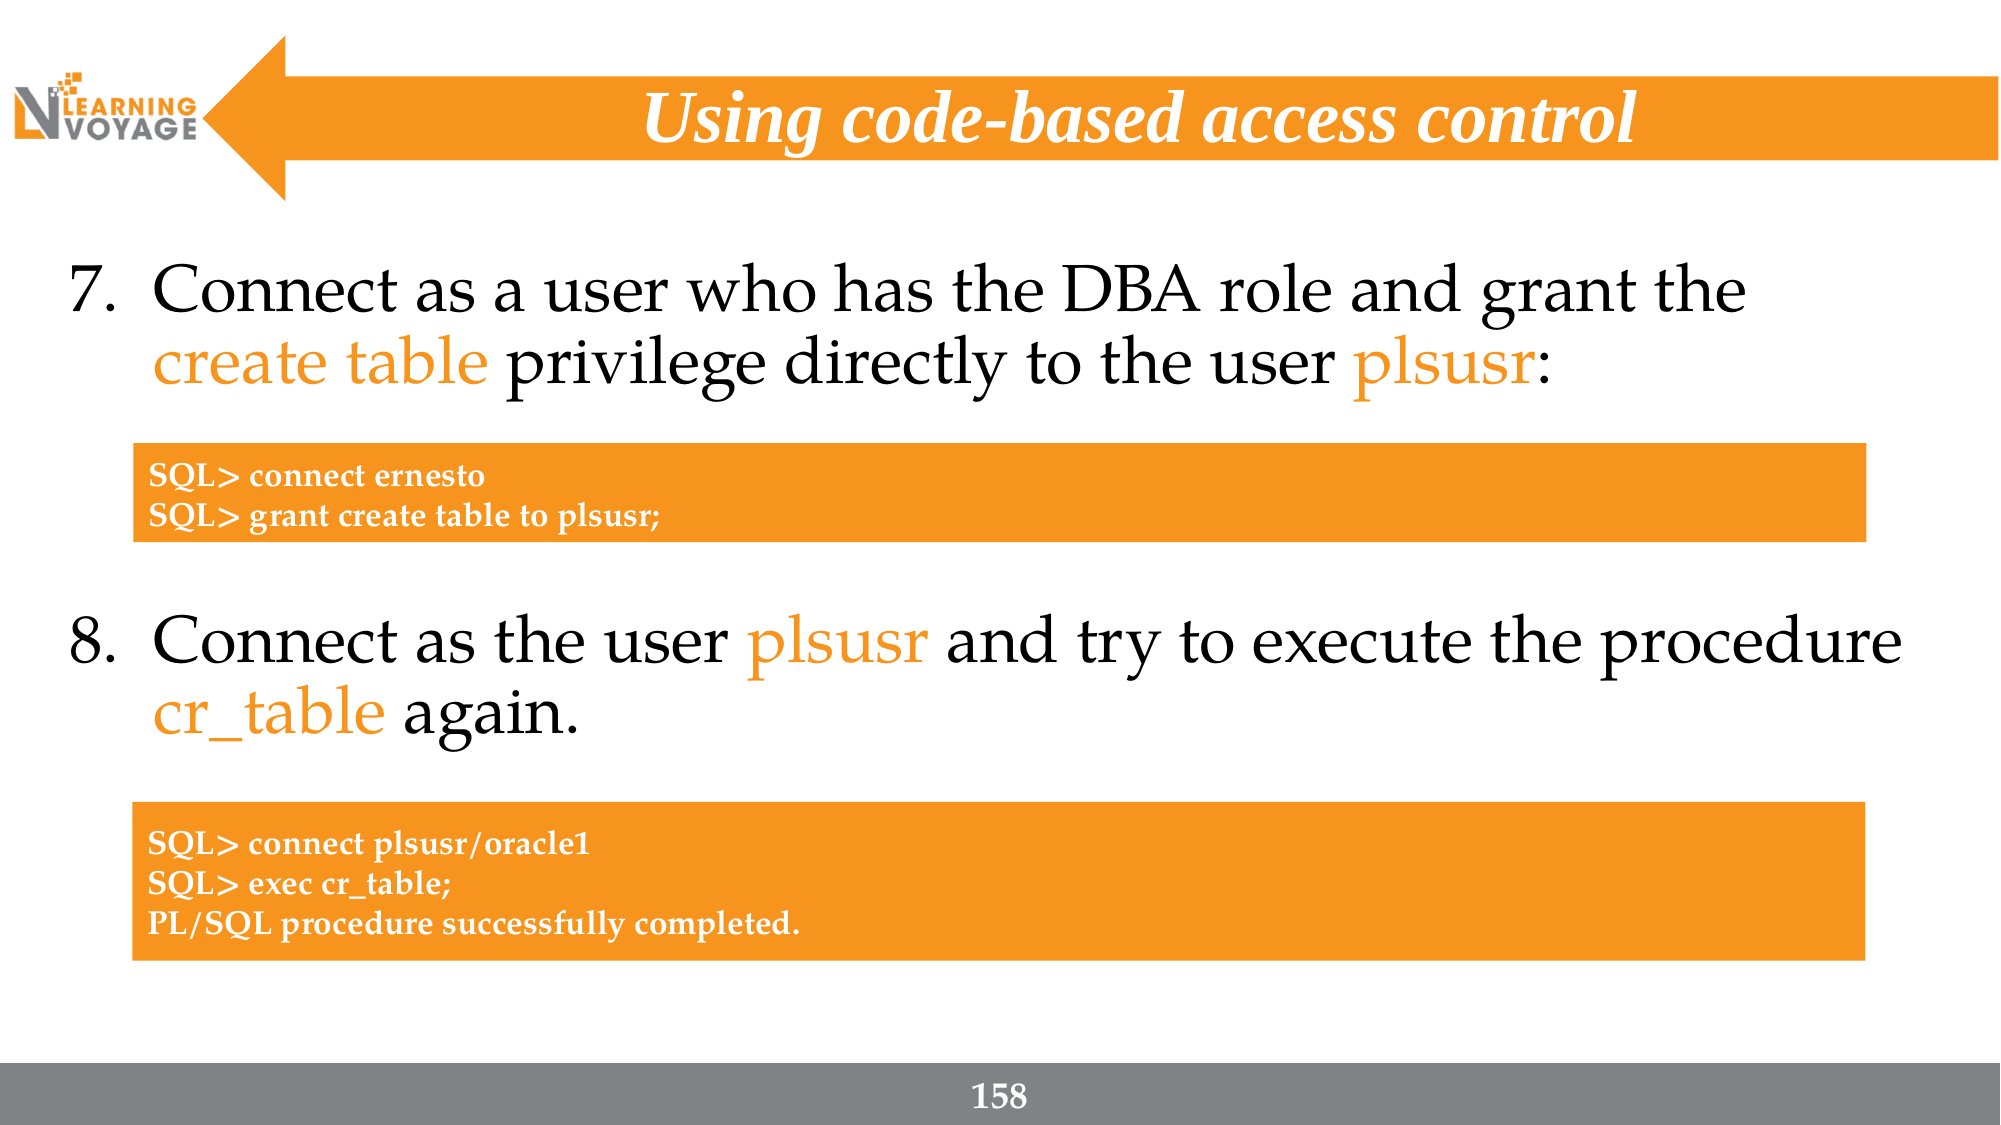

# Using code-based access control
Connect as a user who has the DBA role and grant the create table privilege directly to the user plsusr:

Connect as the user plsusr and try to execute the procedure cr_table again.

SQL> connect ernesto
SQL> grant create table to plsusr;
SQL> connect plsusr/oracle1
SQL> exec cr_table;
PL/SQL procedure successfully completed.
158